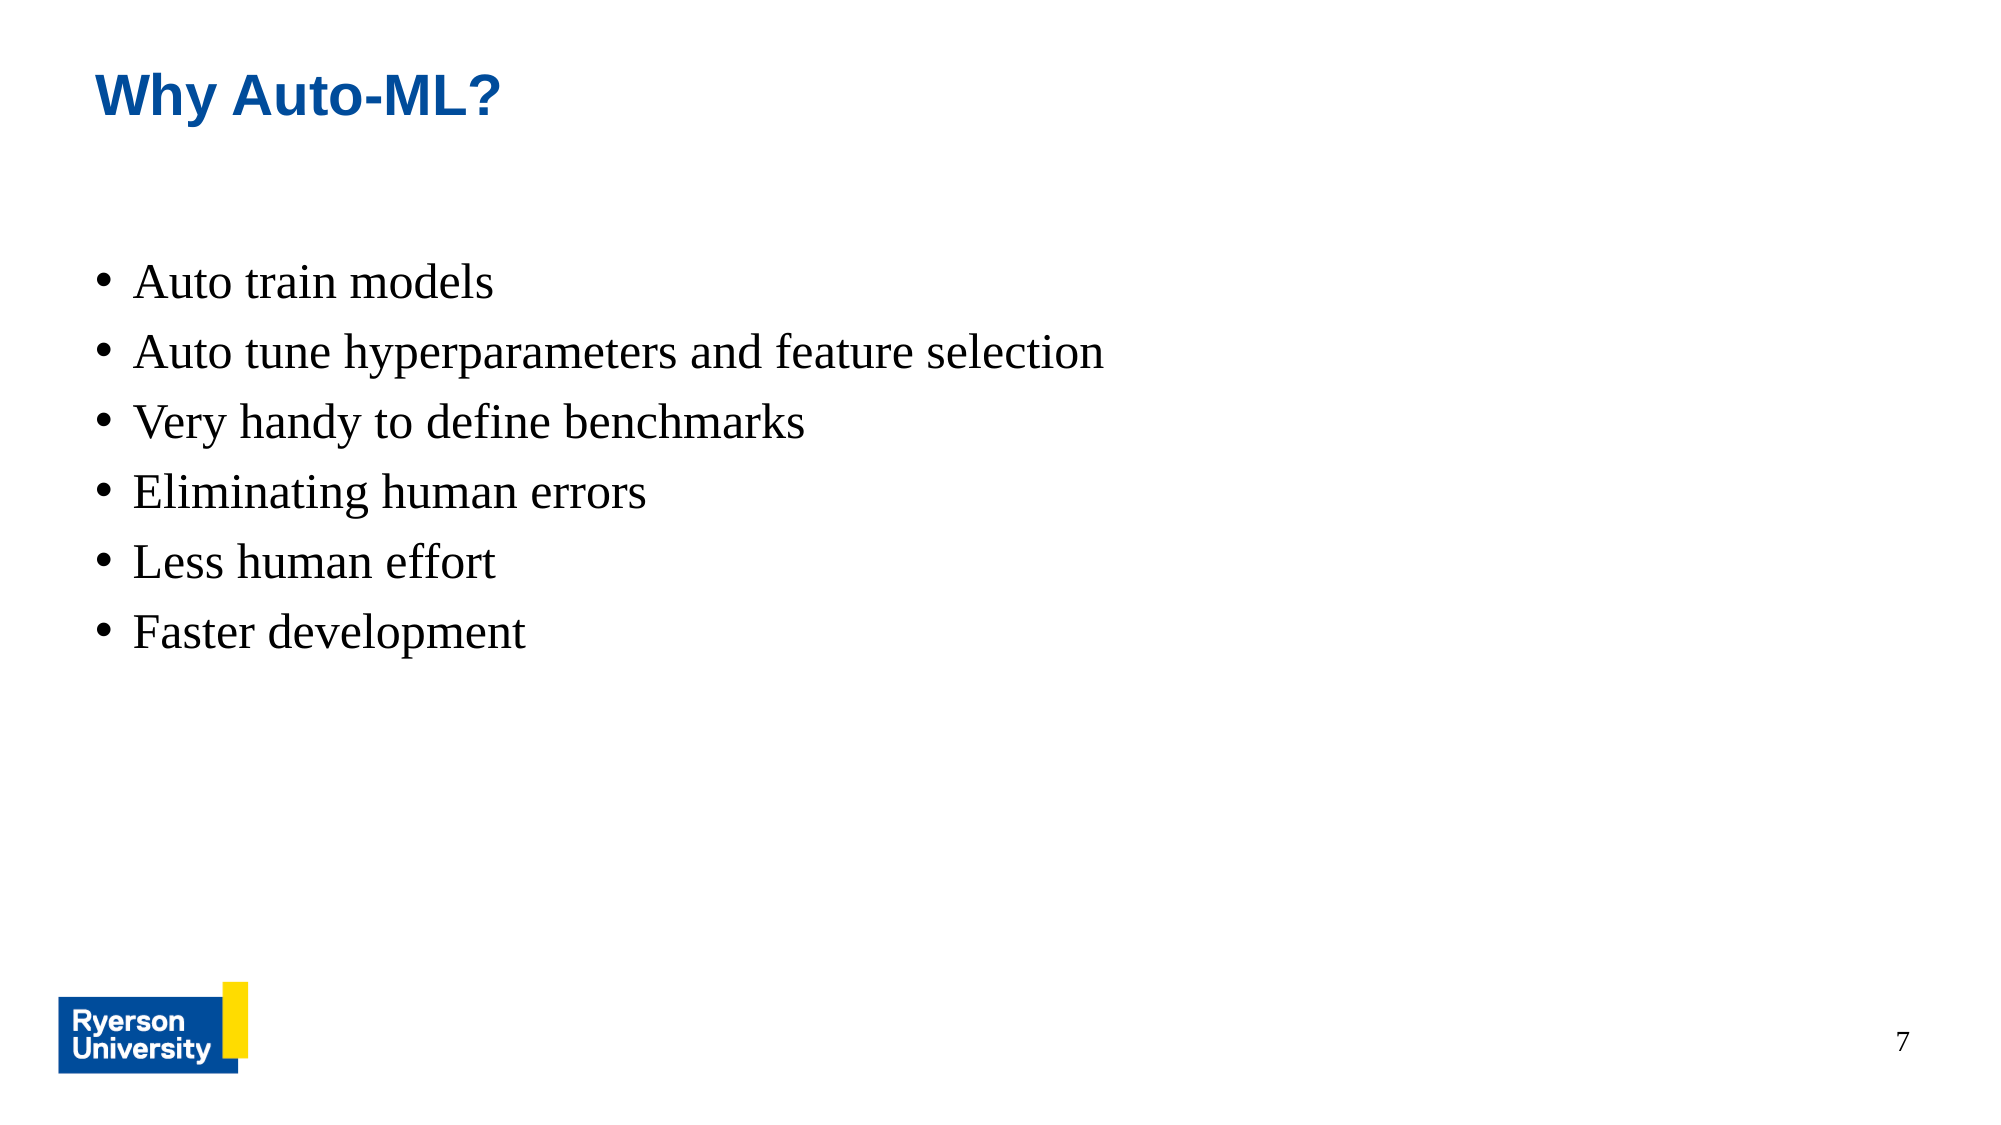

# Why Auto-ML?
Auto train models
Auto tune hyperparameters and feature selection
Very handy to define benchmarks
Eliminating human errors
Less human effort
Faster development
7